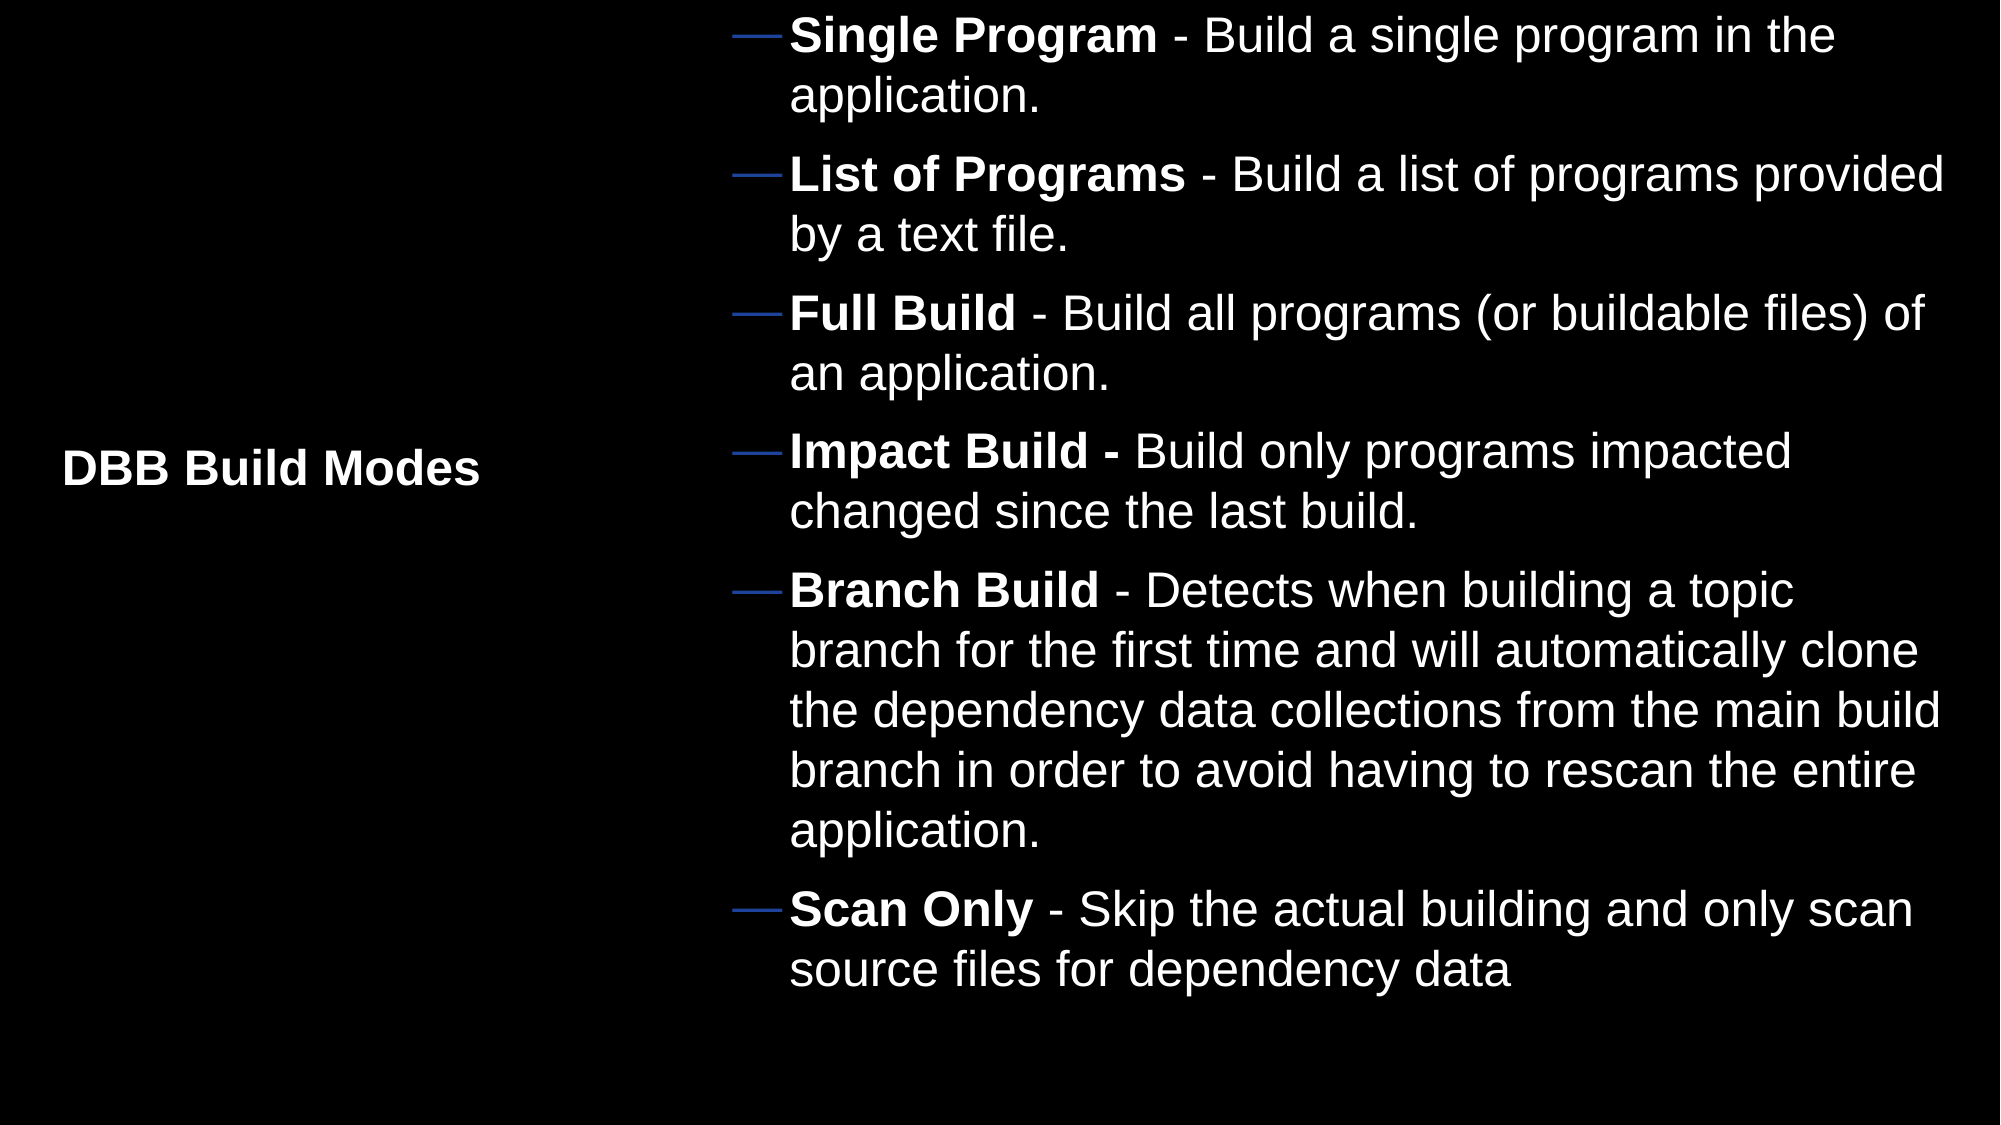

Single Program - Build a single program in the application.
List of Programs - Build a list of programs provided by a text file.
Full Build - Build all programs (or buildable files) of an application.
Impact Build - Build only programs impacted changed since the last build.
Branch Build - Detects when building a topic branch for the first time and will automatically clone the dependency data collections from the main build branch in order to avoid having to rescan the entire application.
Scan Only - Skip the actual building and only scan source files for dependency data

# DBB Build Modes

1